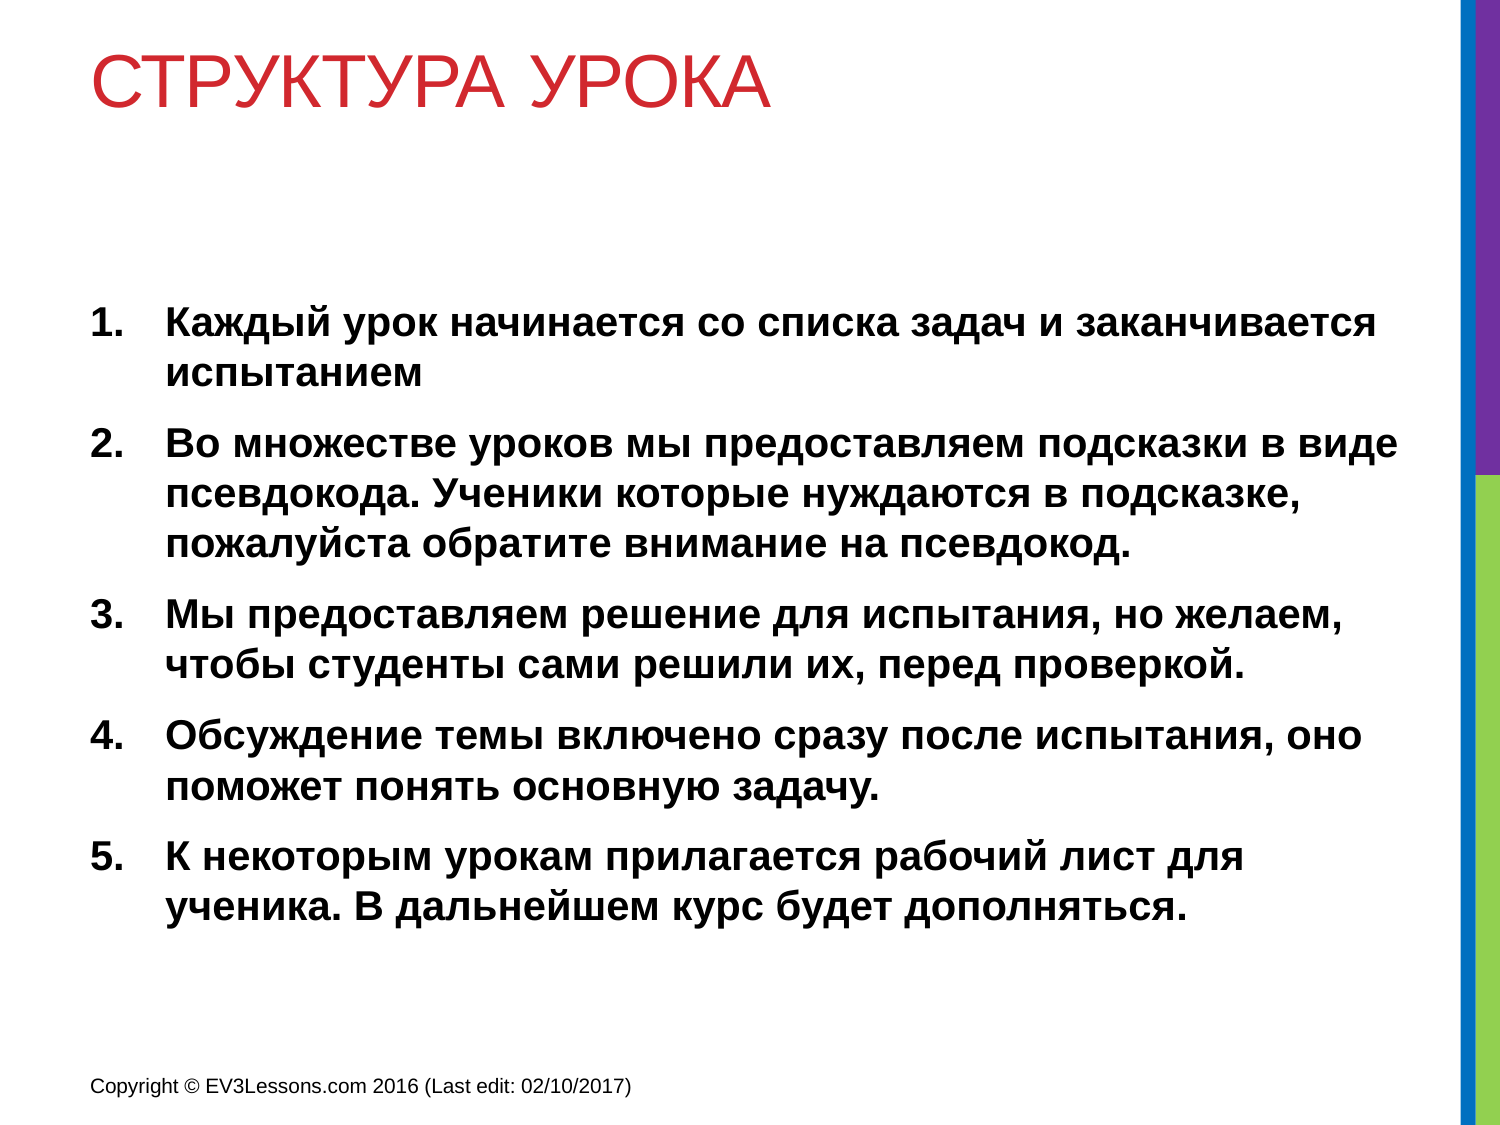

# Структура Урока
Каждый урок начинается со списка задач и заканчивается  испытанием
Во множестве уроков мы предоставляем подсказки в виде псевдокода. Ученики которые нуждаются в подсказке, пожалуйста обратите внимание на псевдокод.
Мы предоставляем решение для испытания, но желаем, чтобы студенты сами решили их, перед проверкой.
Обсуждение темы включено сразу после испытания, оно поможет понять основную задачу.
К некоторым урокам прилагается рабочий лист для ученика. В дальнейшем курс будет дополняться.
Copyright © EV3Lessons.com 2016 (Last edit: 02/10/2017)